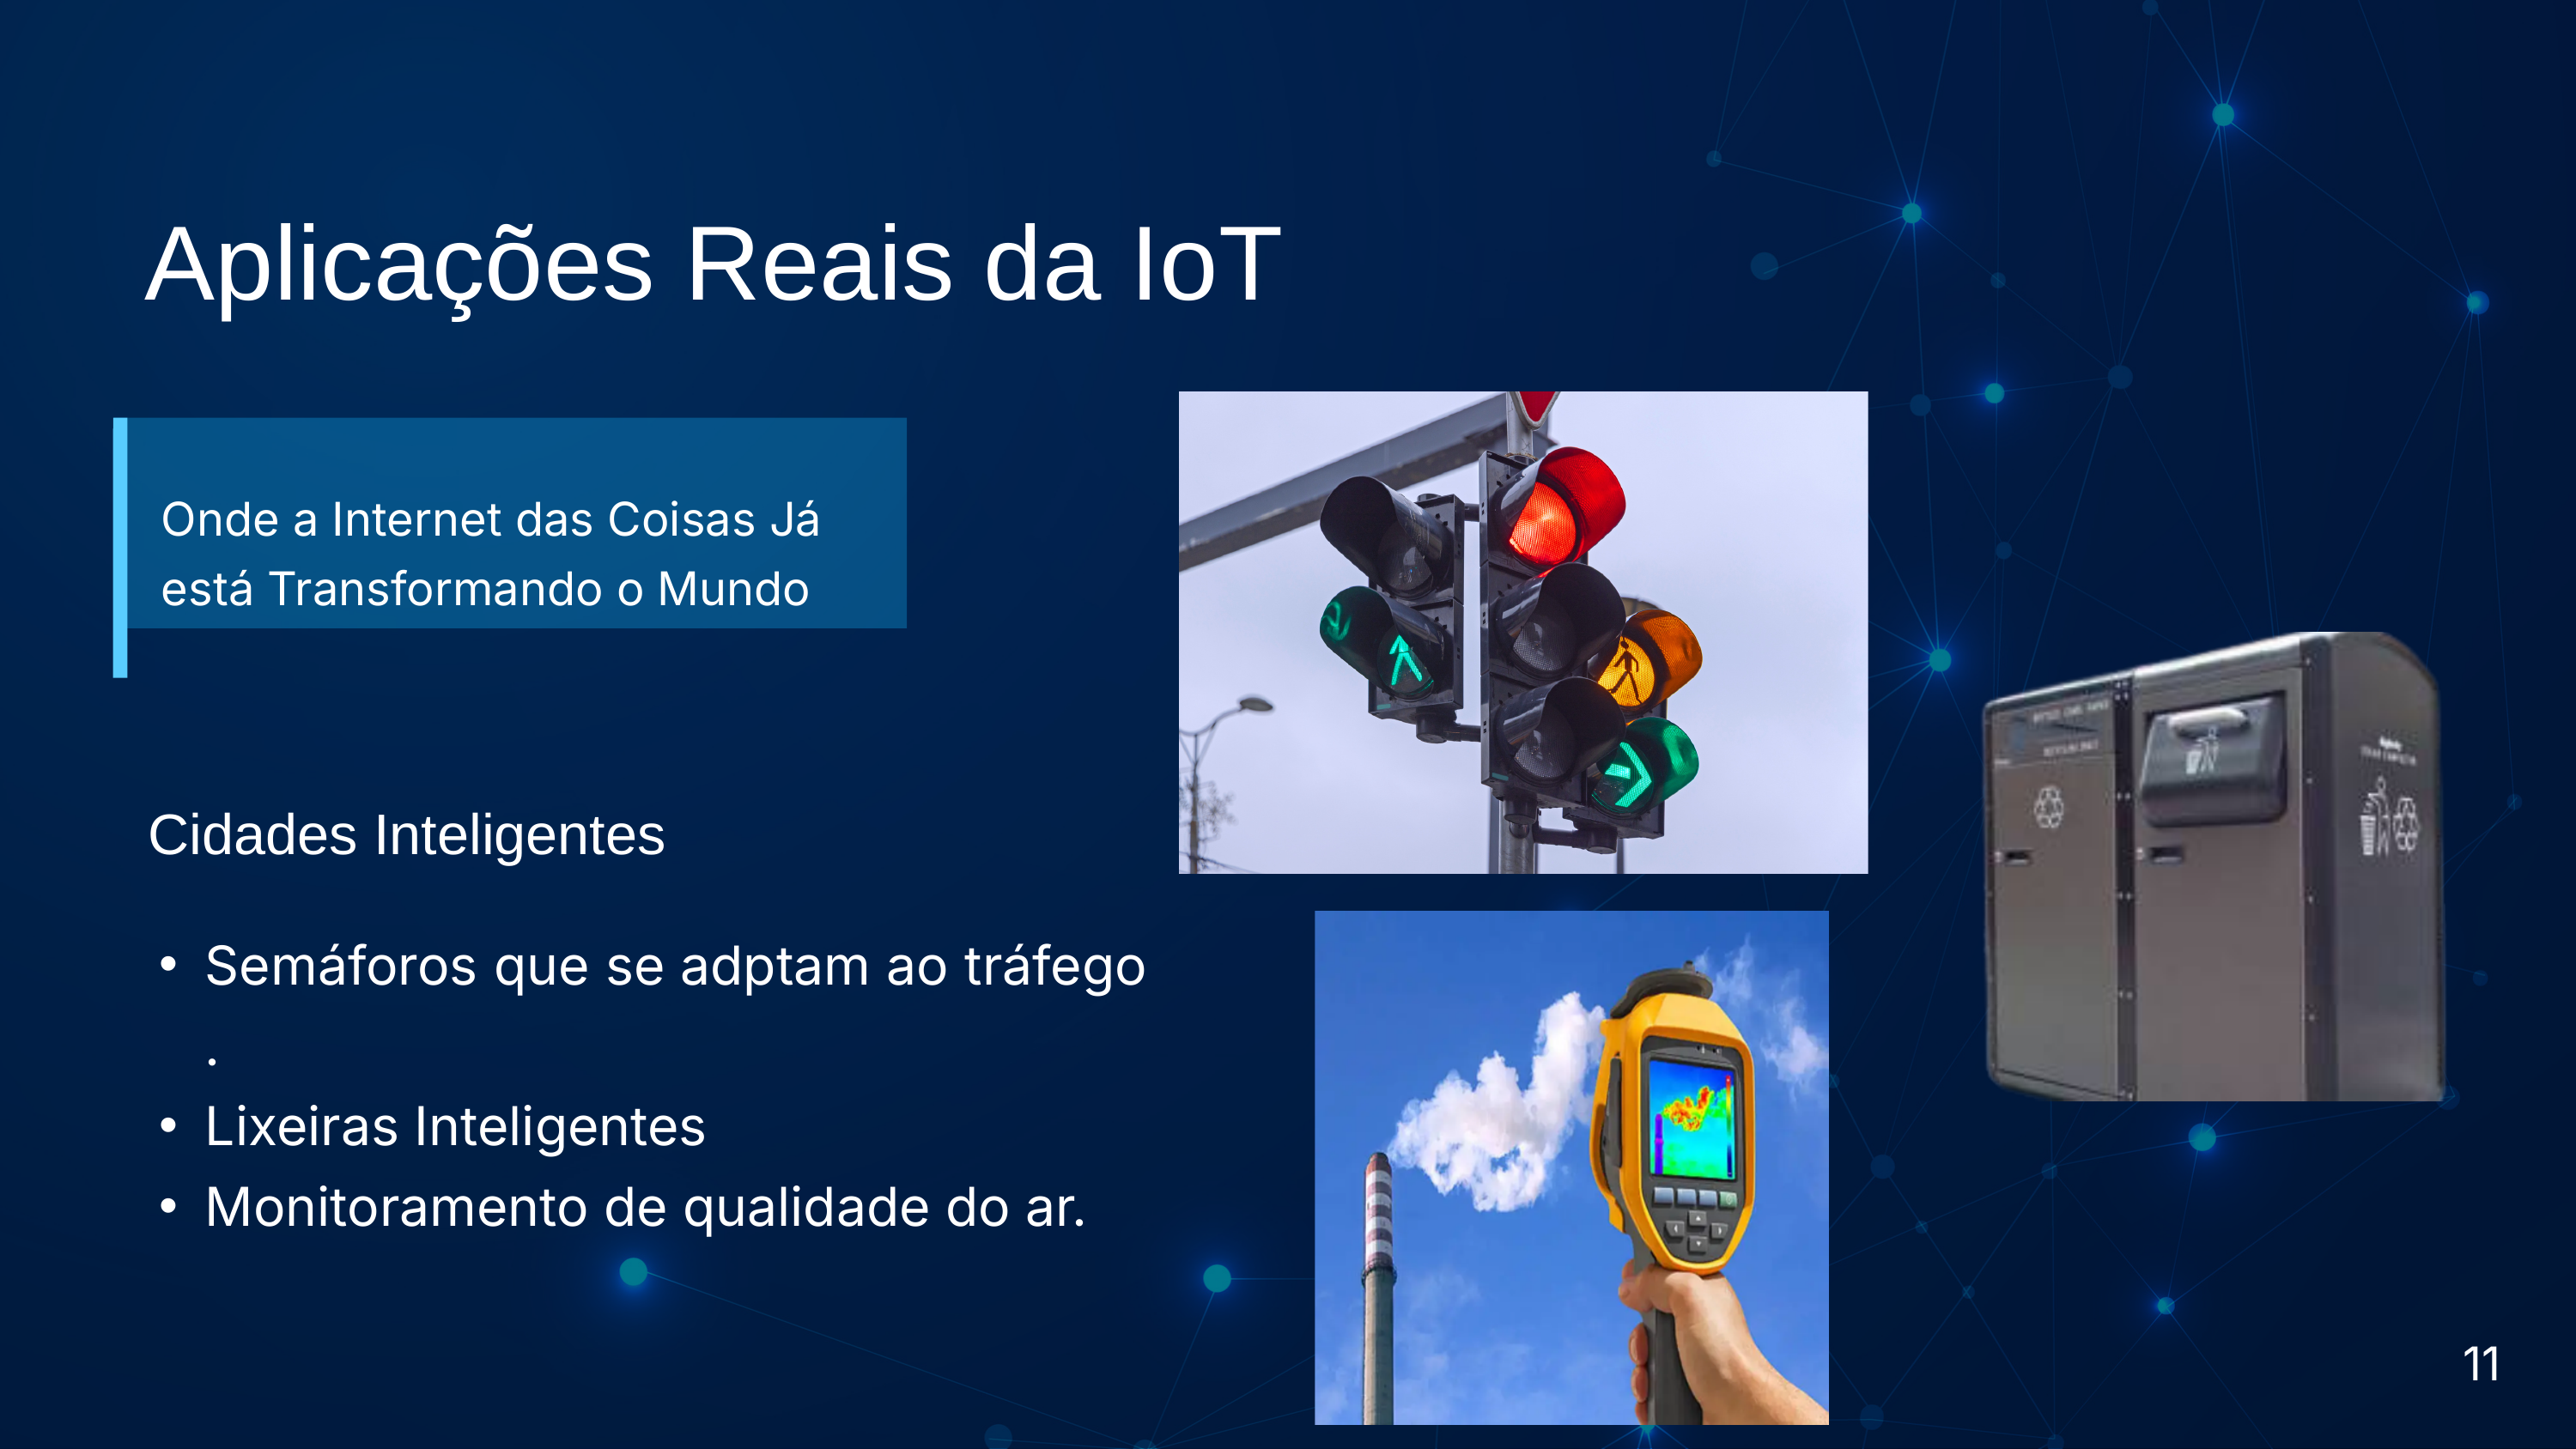

Aplicações Reais da IoT

Onde a Internet das Coisas Já está Transformando o Mundo

Cidades Inteligentes
Semáforos que se adptam ao tráfego .
Lixeiras Inteligentes
Monitoramento de qualidade do ar.

11